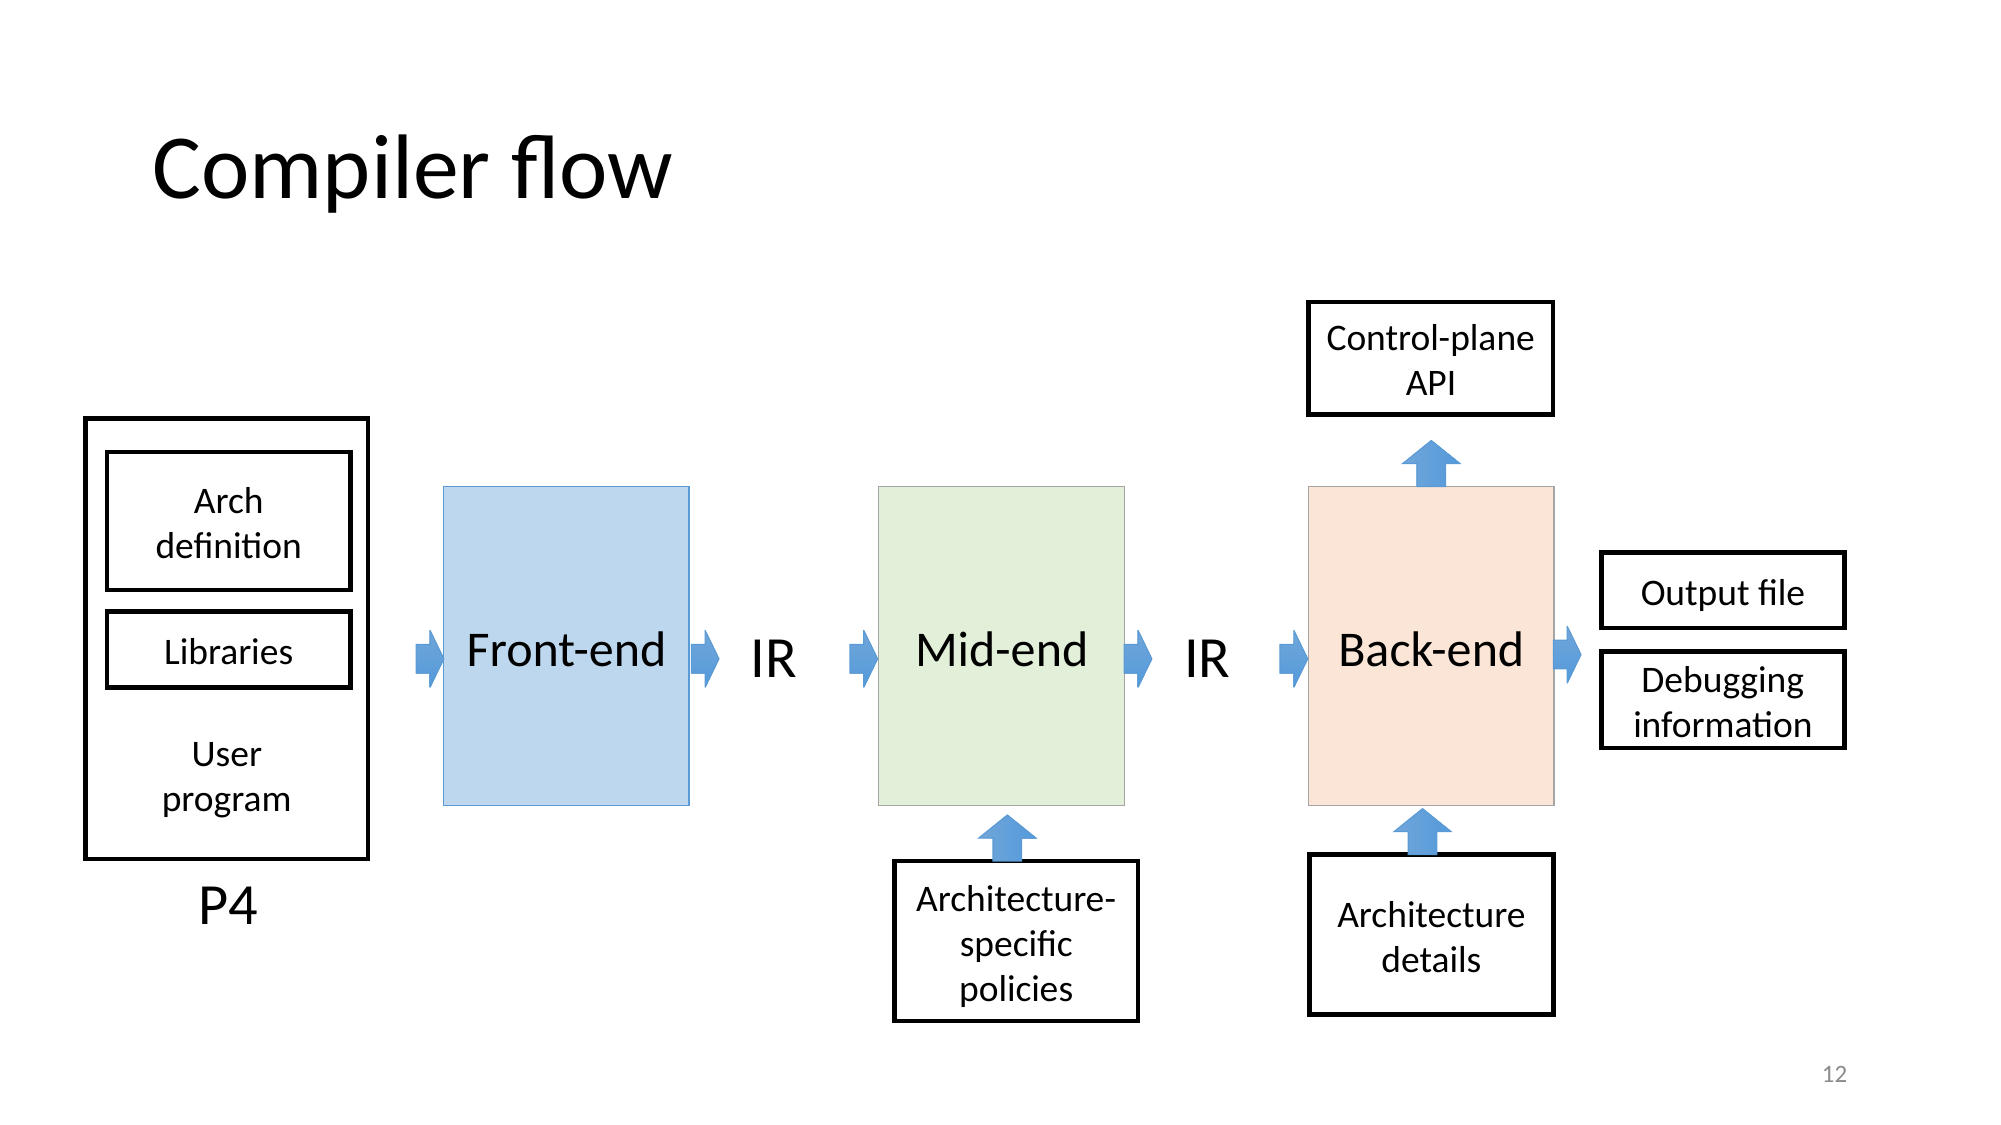

# Compiler flow
Control-plane API

User
program

Arch definition
Front-end
Mid-end
Back-end
Output file
Libraries
IR
IR

Debugging
information

Architecture
details
P4
Architecture-specific policies
12